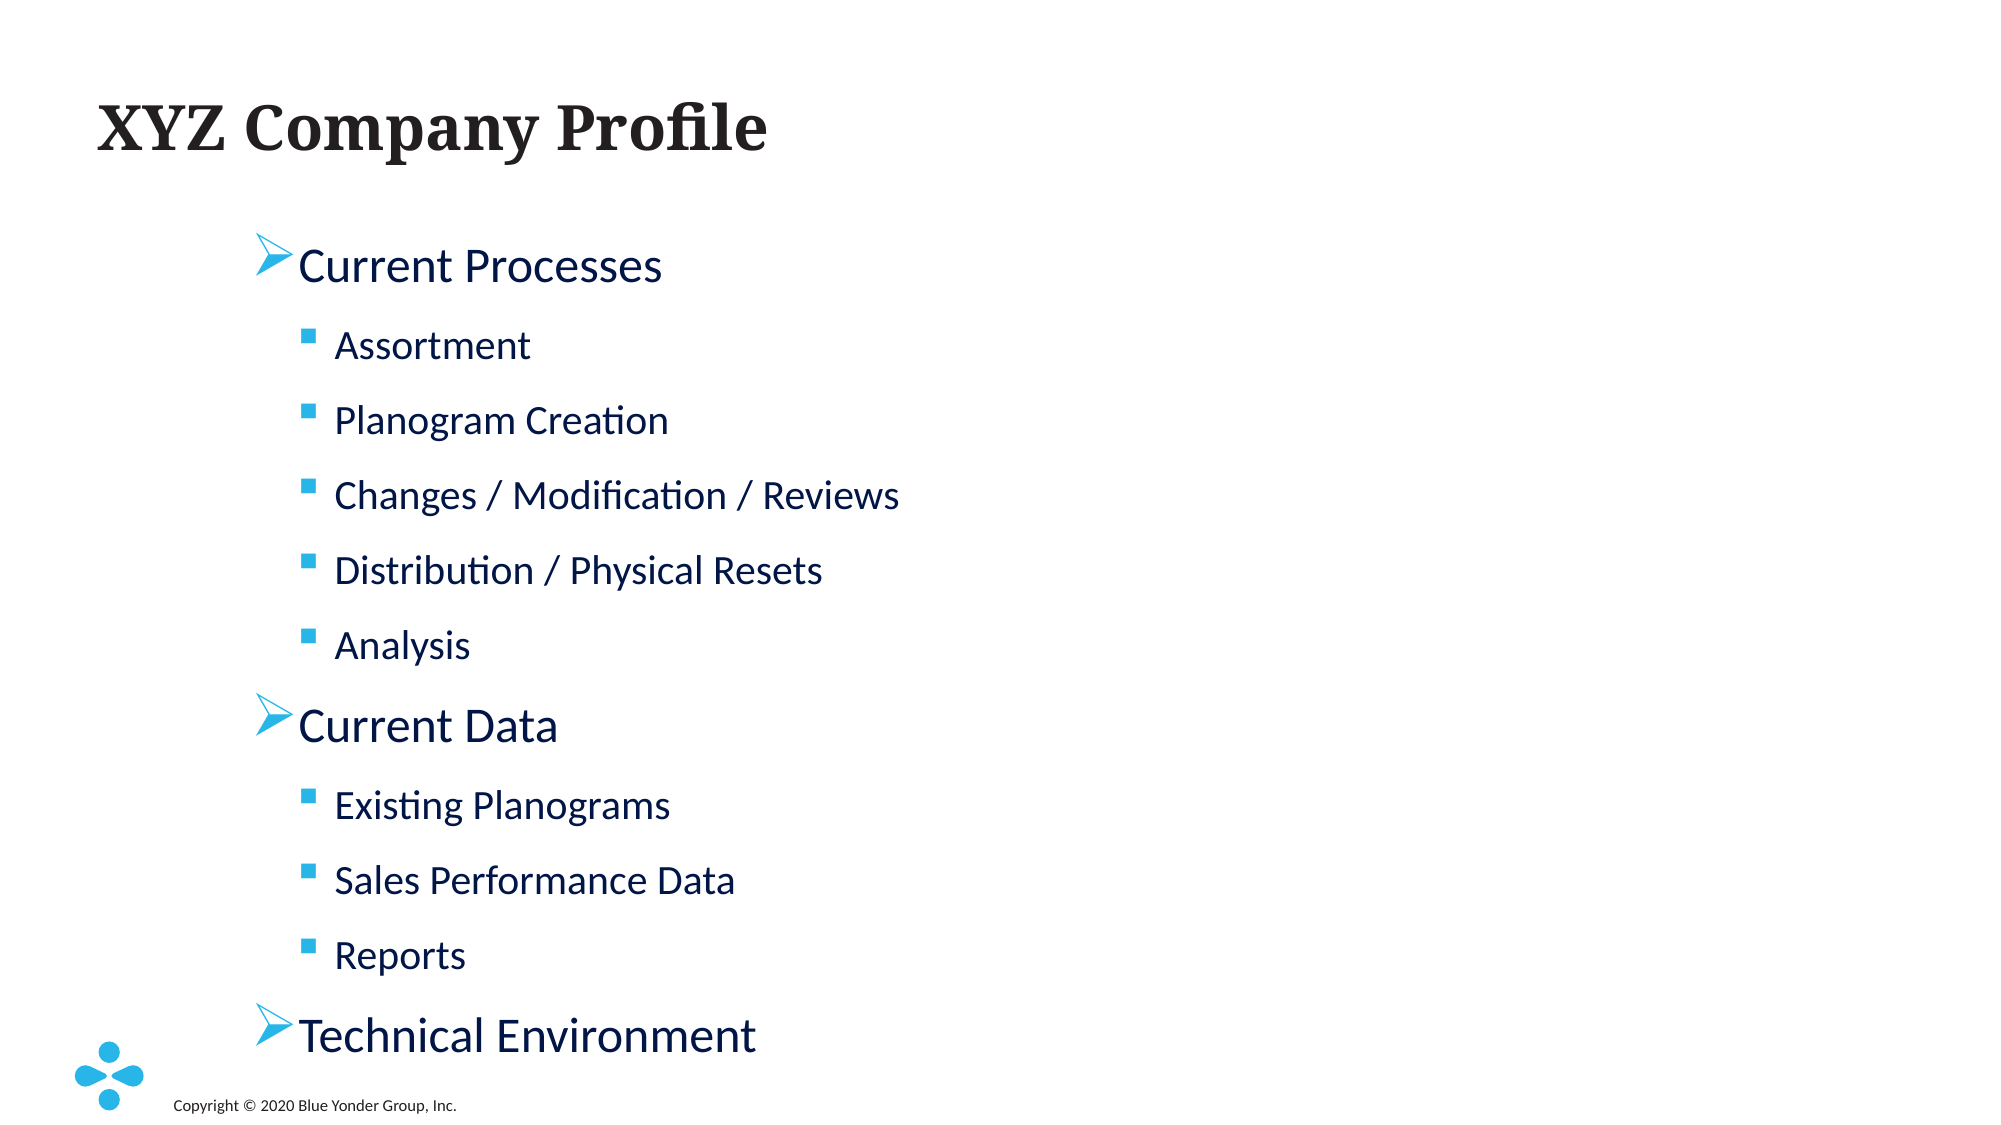

# XYZ Company Profile
Current Processes
Assortment
Planogram Creation
Changes / Modification / Reviews
Distribution / Physical Resets
Analysis
Current Data
Existing Planograms
Sales Performance Data
Reports
Technical Environment